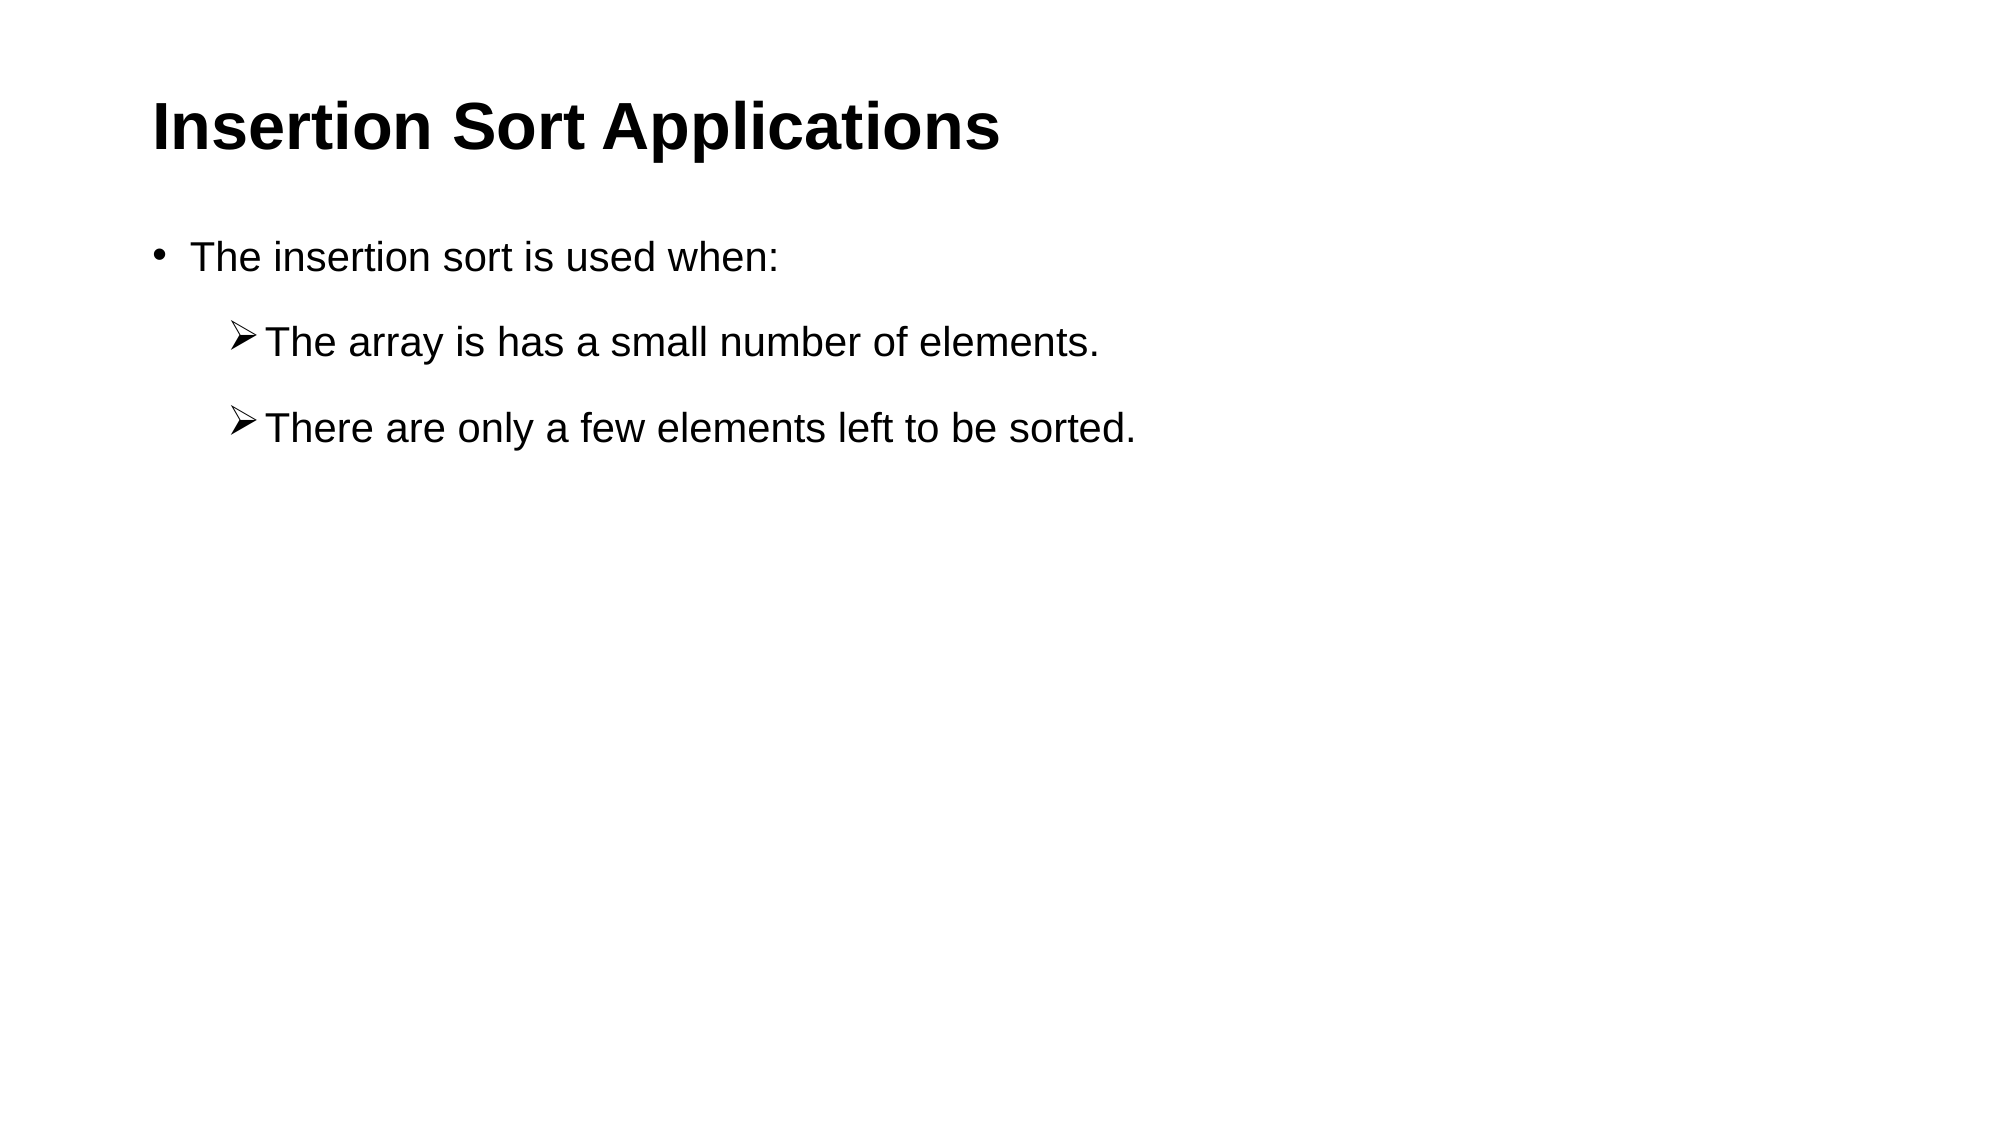

# Insertion Sort Applications
The insertion sort is used when:
The array is has a small number of elements.
There are only a few elements left to be sorted.